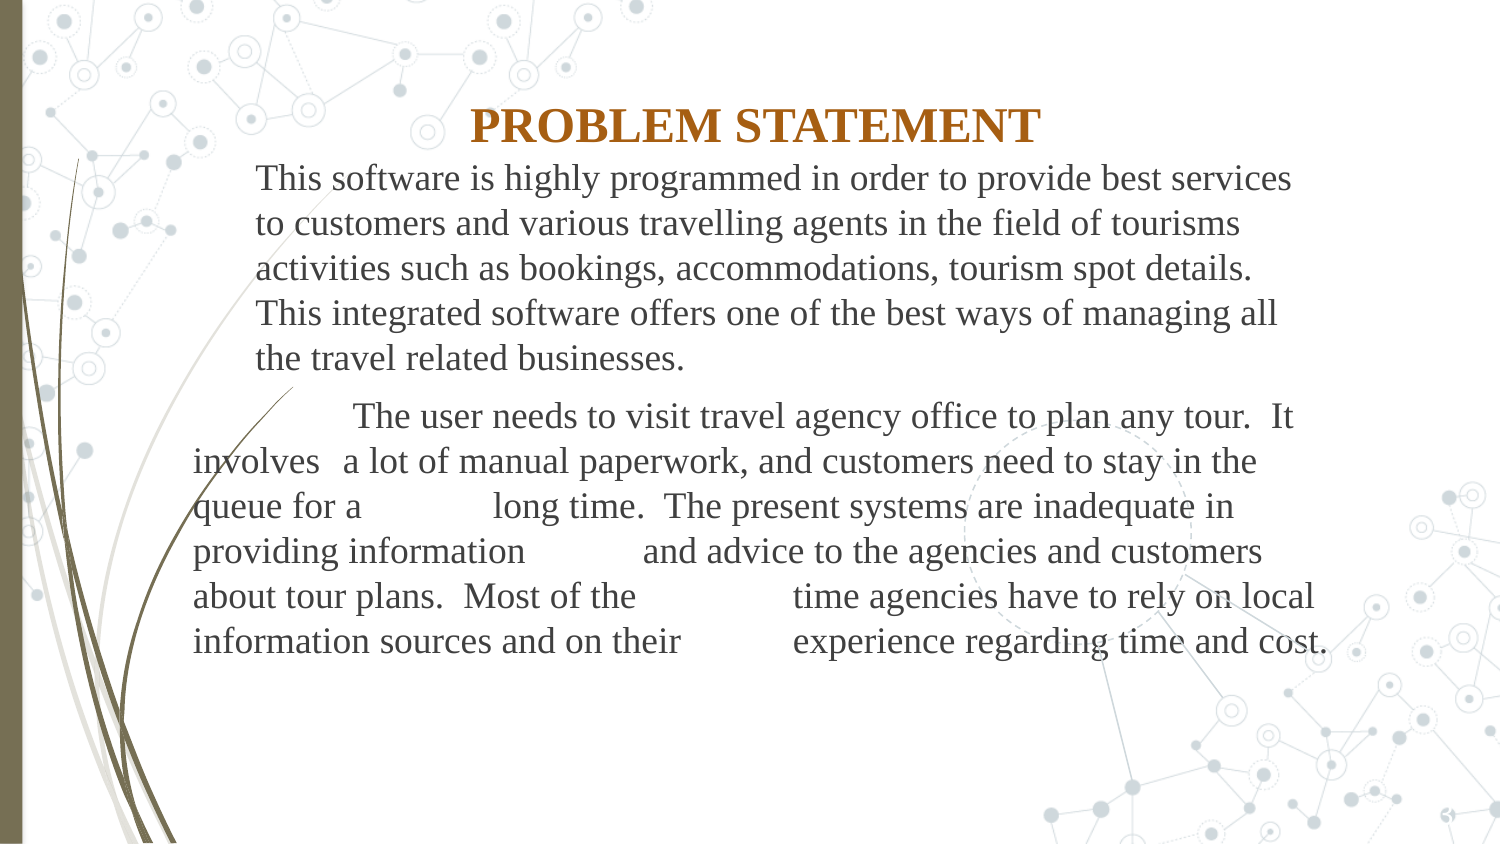

# PROBLEM STATEMENT
	This software is highly programmed in order to provide best services to customers and various travelling agents in the field of tourisms activities such as bookings, accommodations, tourism spot details.  This integrated software offers one of the best ways of managing all the travel related businesses.
	 The user needs to visit travel agency office to plan any tour.  It involves 	a lot of manual paperwork, and customers need to stay in the queue for a 	long time.  The present systems are inadequate in providing information 	and advice to the agencies and customers about tour plans.  Most of the 	time agencies have to rely on local information sources and on their 	experience regarding time and cost.

3